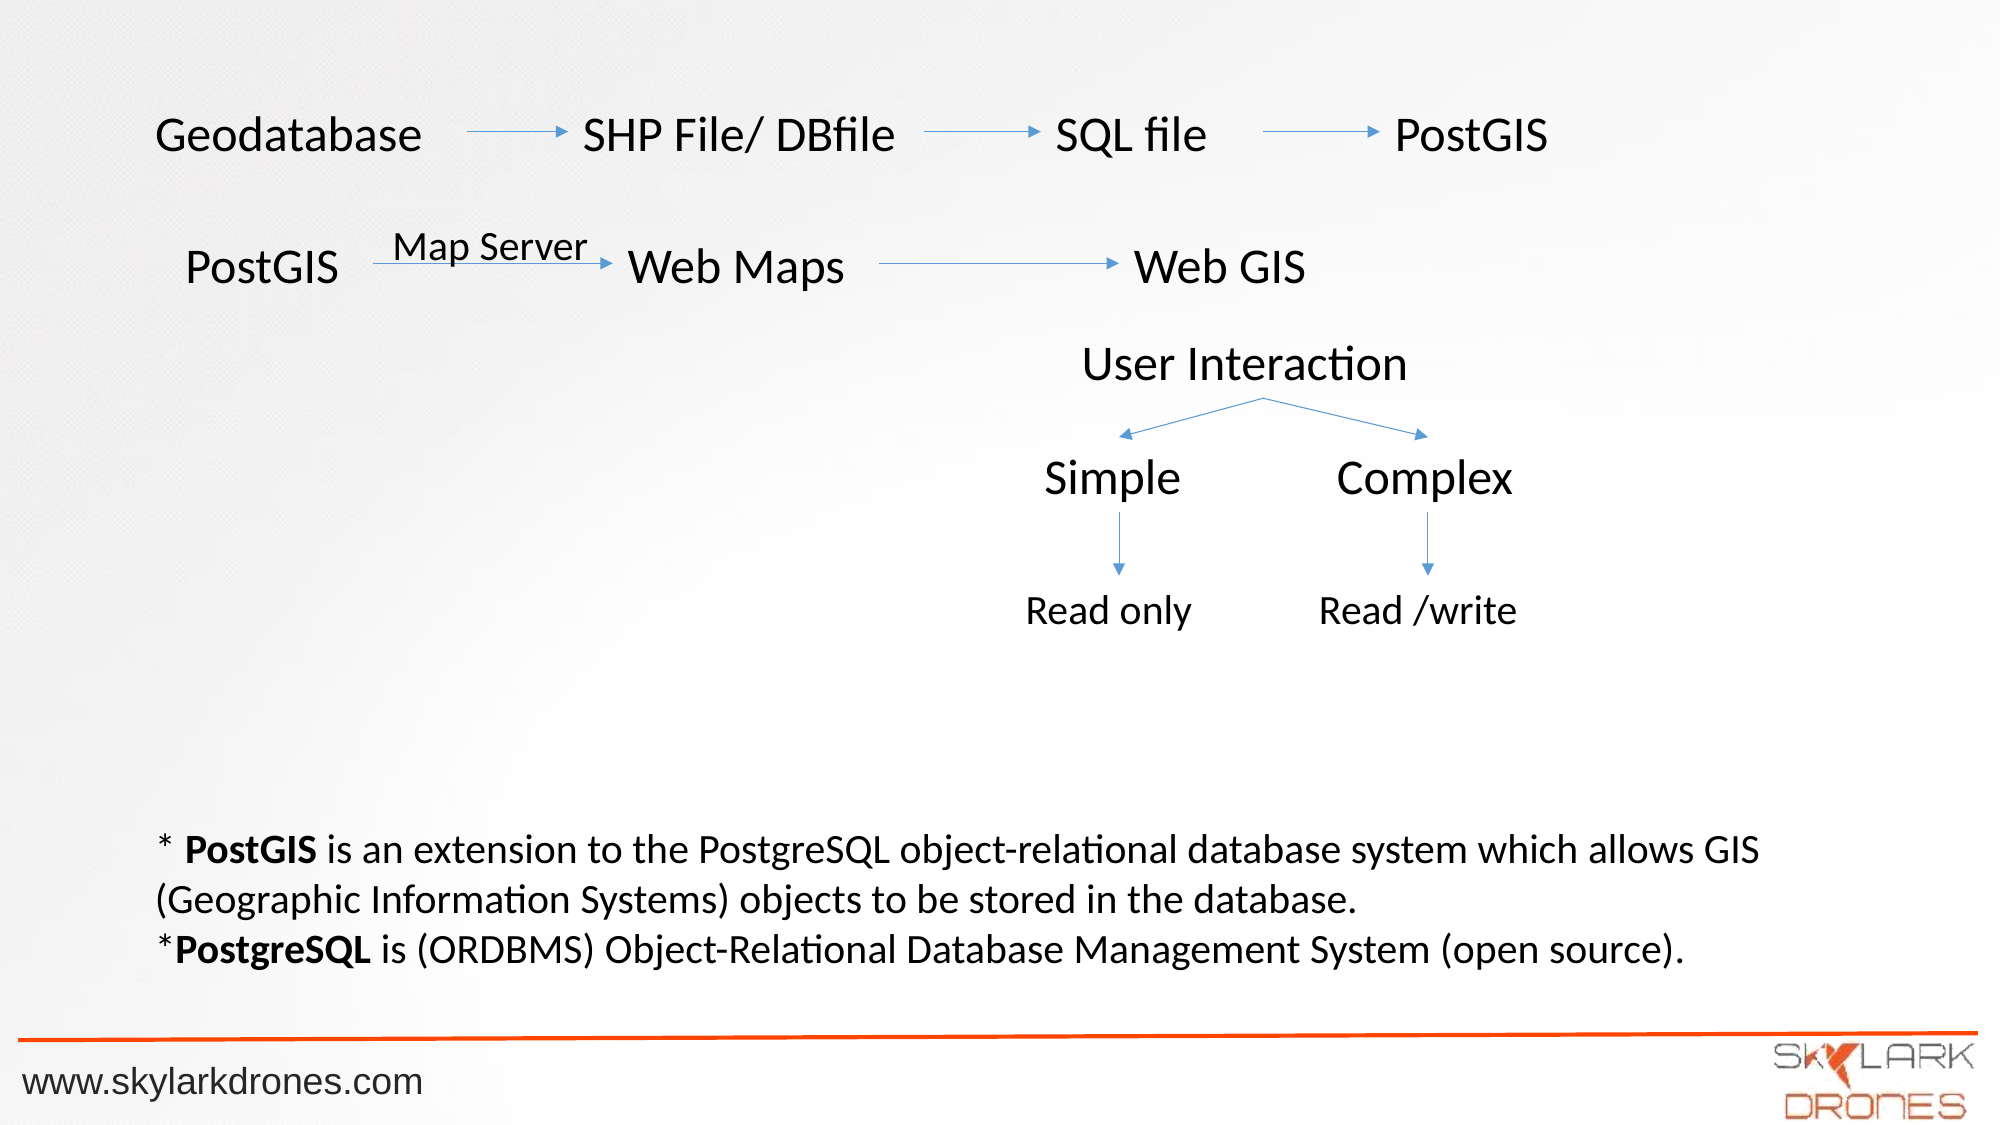

PostGIS
SHP File/ DBfile
Geodatabase
SQL file
Map Server
Web GIS
PostGIS
Web Maps
User Interaction
Simple
Complex
Read only
Read /write
* PostGIS is an extension to the PostgreSQL object-relational database system which allows GIS (Geographic Information Systems) objects to be stored in the database.
*PostgreSQL is (ORDBMS) Object-Relational Database Management System (open source).